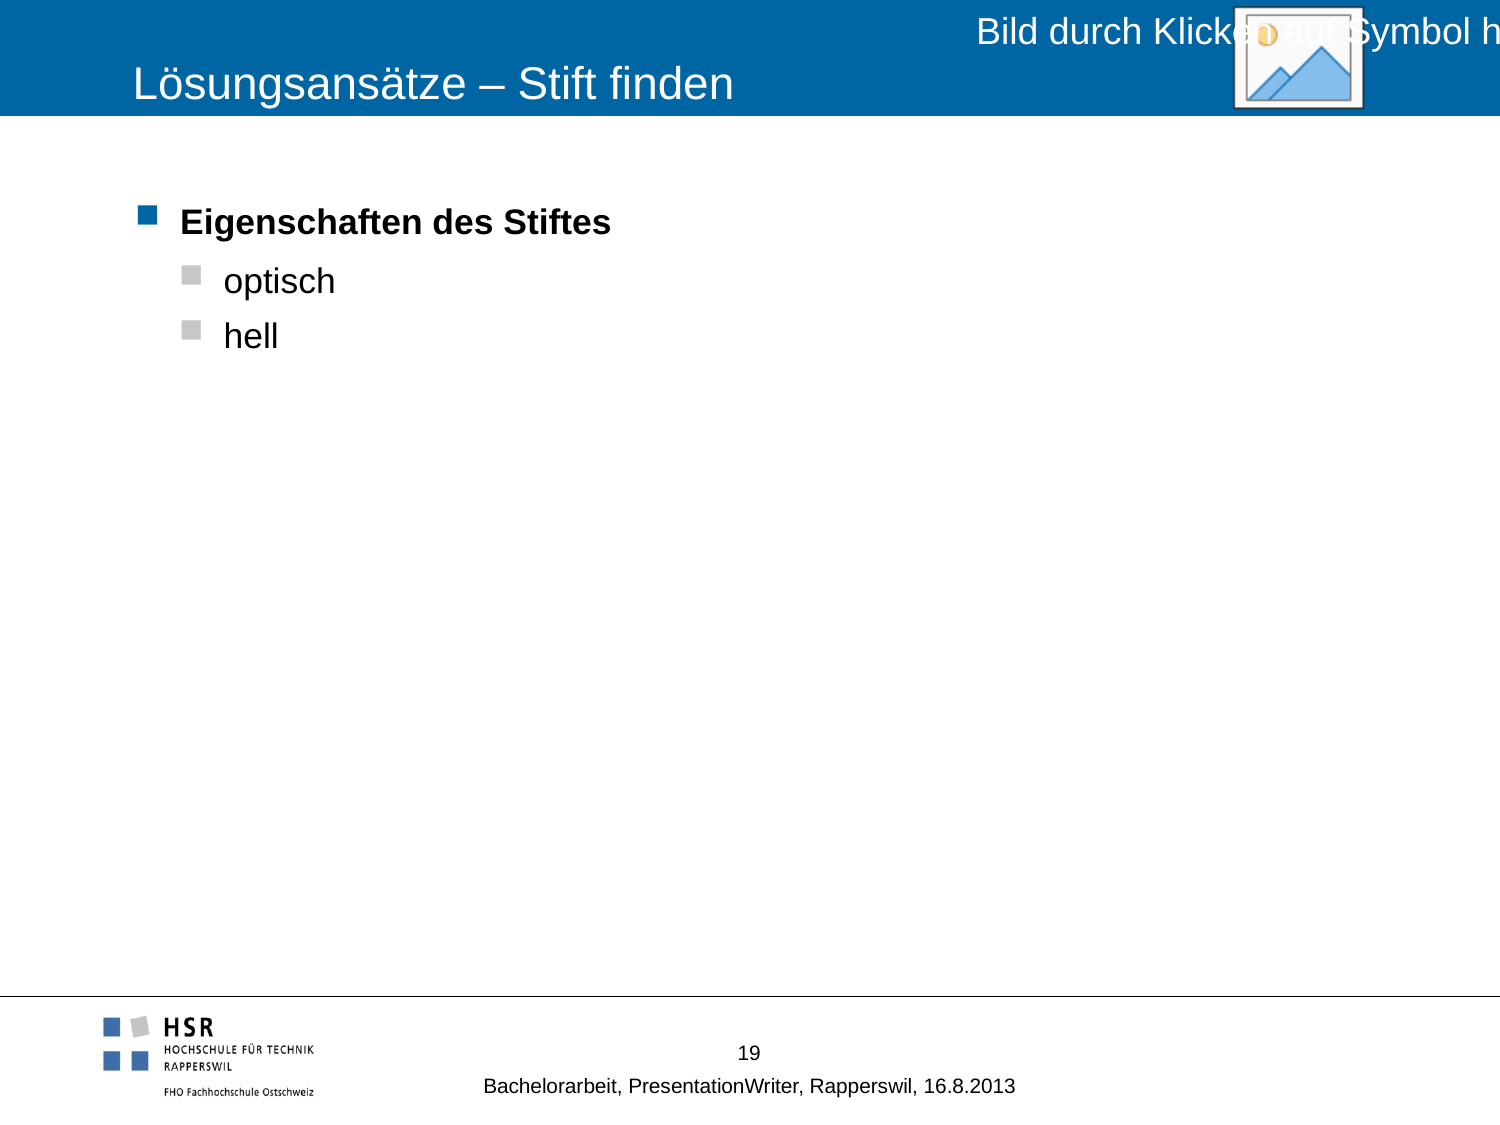

# Lösungsansätze – Stift finden
Eigenschaften des Stiftes
optisch
hell
19
Bachelorarbeit, PresentationWriter, Rapperswil, 16.8.2013